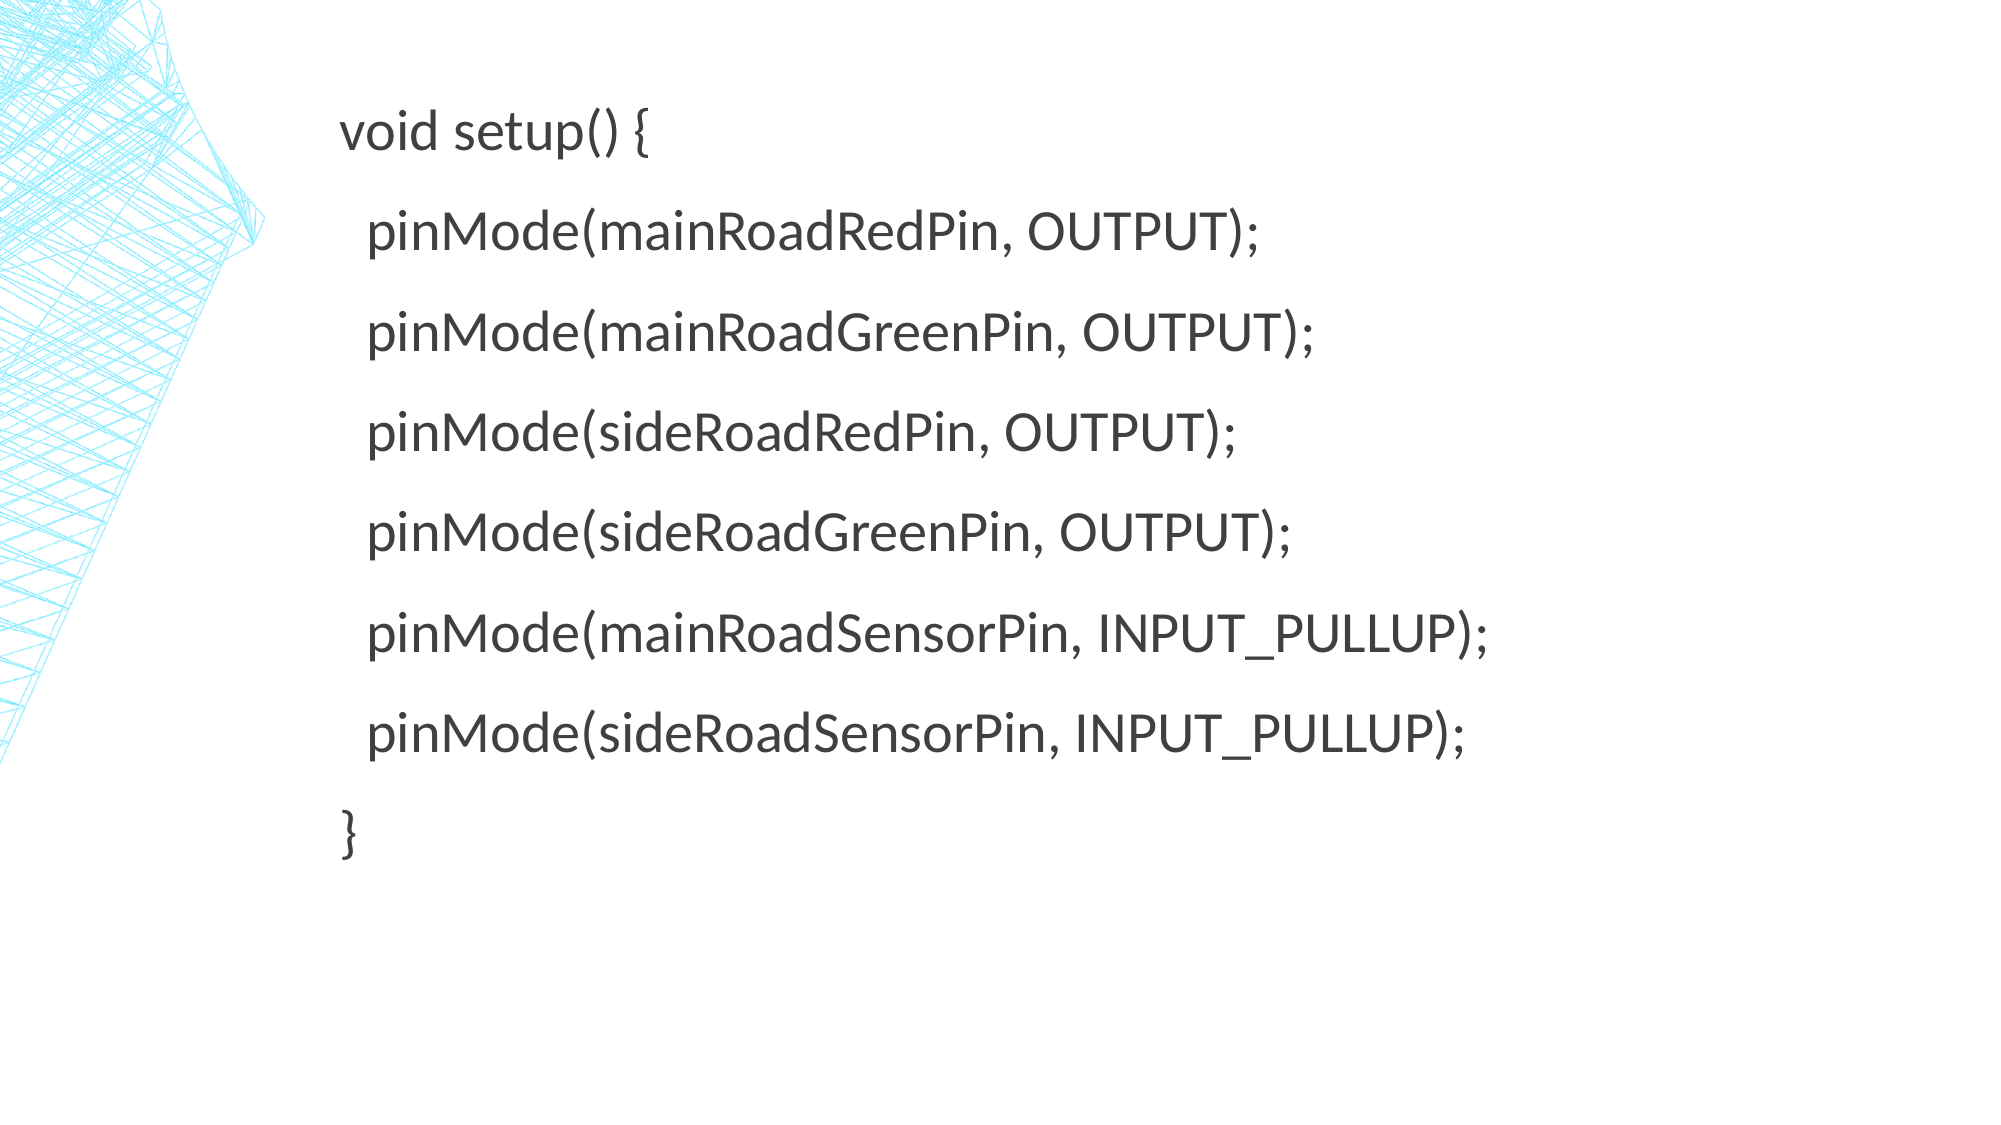

void setup() {
  pinMode(mainRoadRedPin, OUTPUT);
  pinMode(mainRoadGreenPin, OUTPUT);
  pinMode(sideRoadRedPin, OUTPUT);
  pinMode(sideRoadGreenPin, OUTPUT);
  pinMode(mainRoadSensorPin, INPUT_PULLUP);
  pinMode(sideRoadSensorPin, INPUT_PULLUP);
}